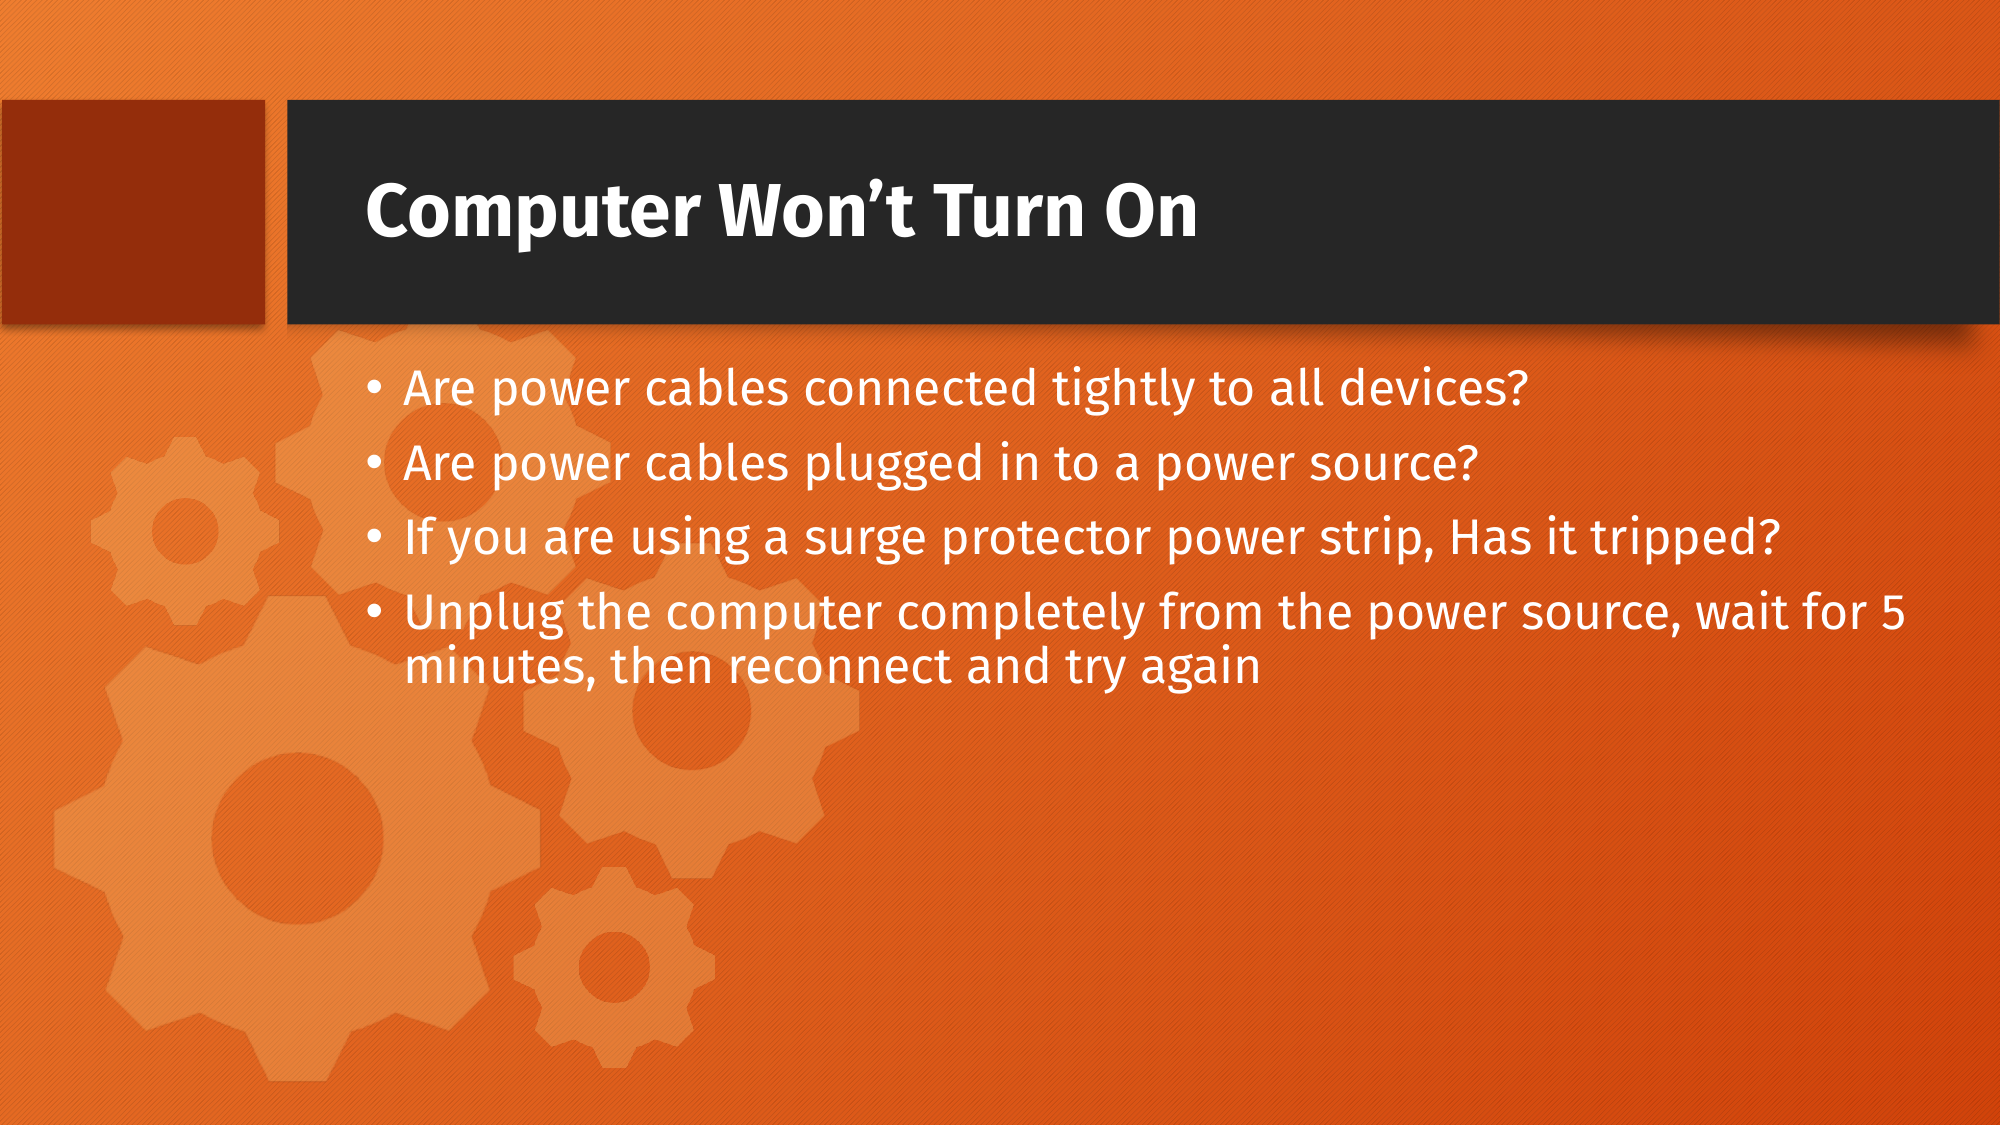

# Computer Won’t Turn On
Are power cables connected tightly to all devices?
Are power cables plugged in to a power source?
If you are using a surge protector power strip, Has it tripped?
Unplug the computer completely from the power source, wait for 5 minutes, then reconnect and try again